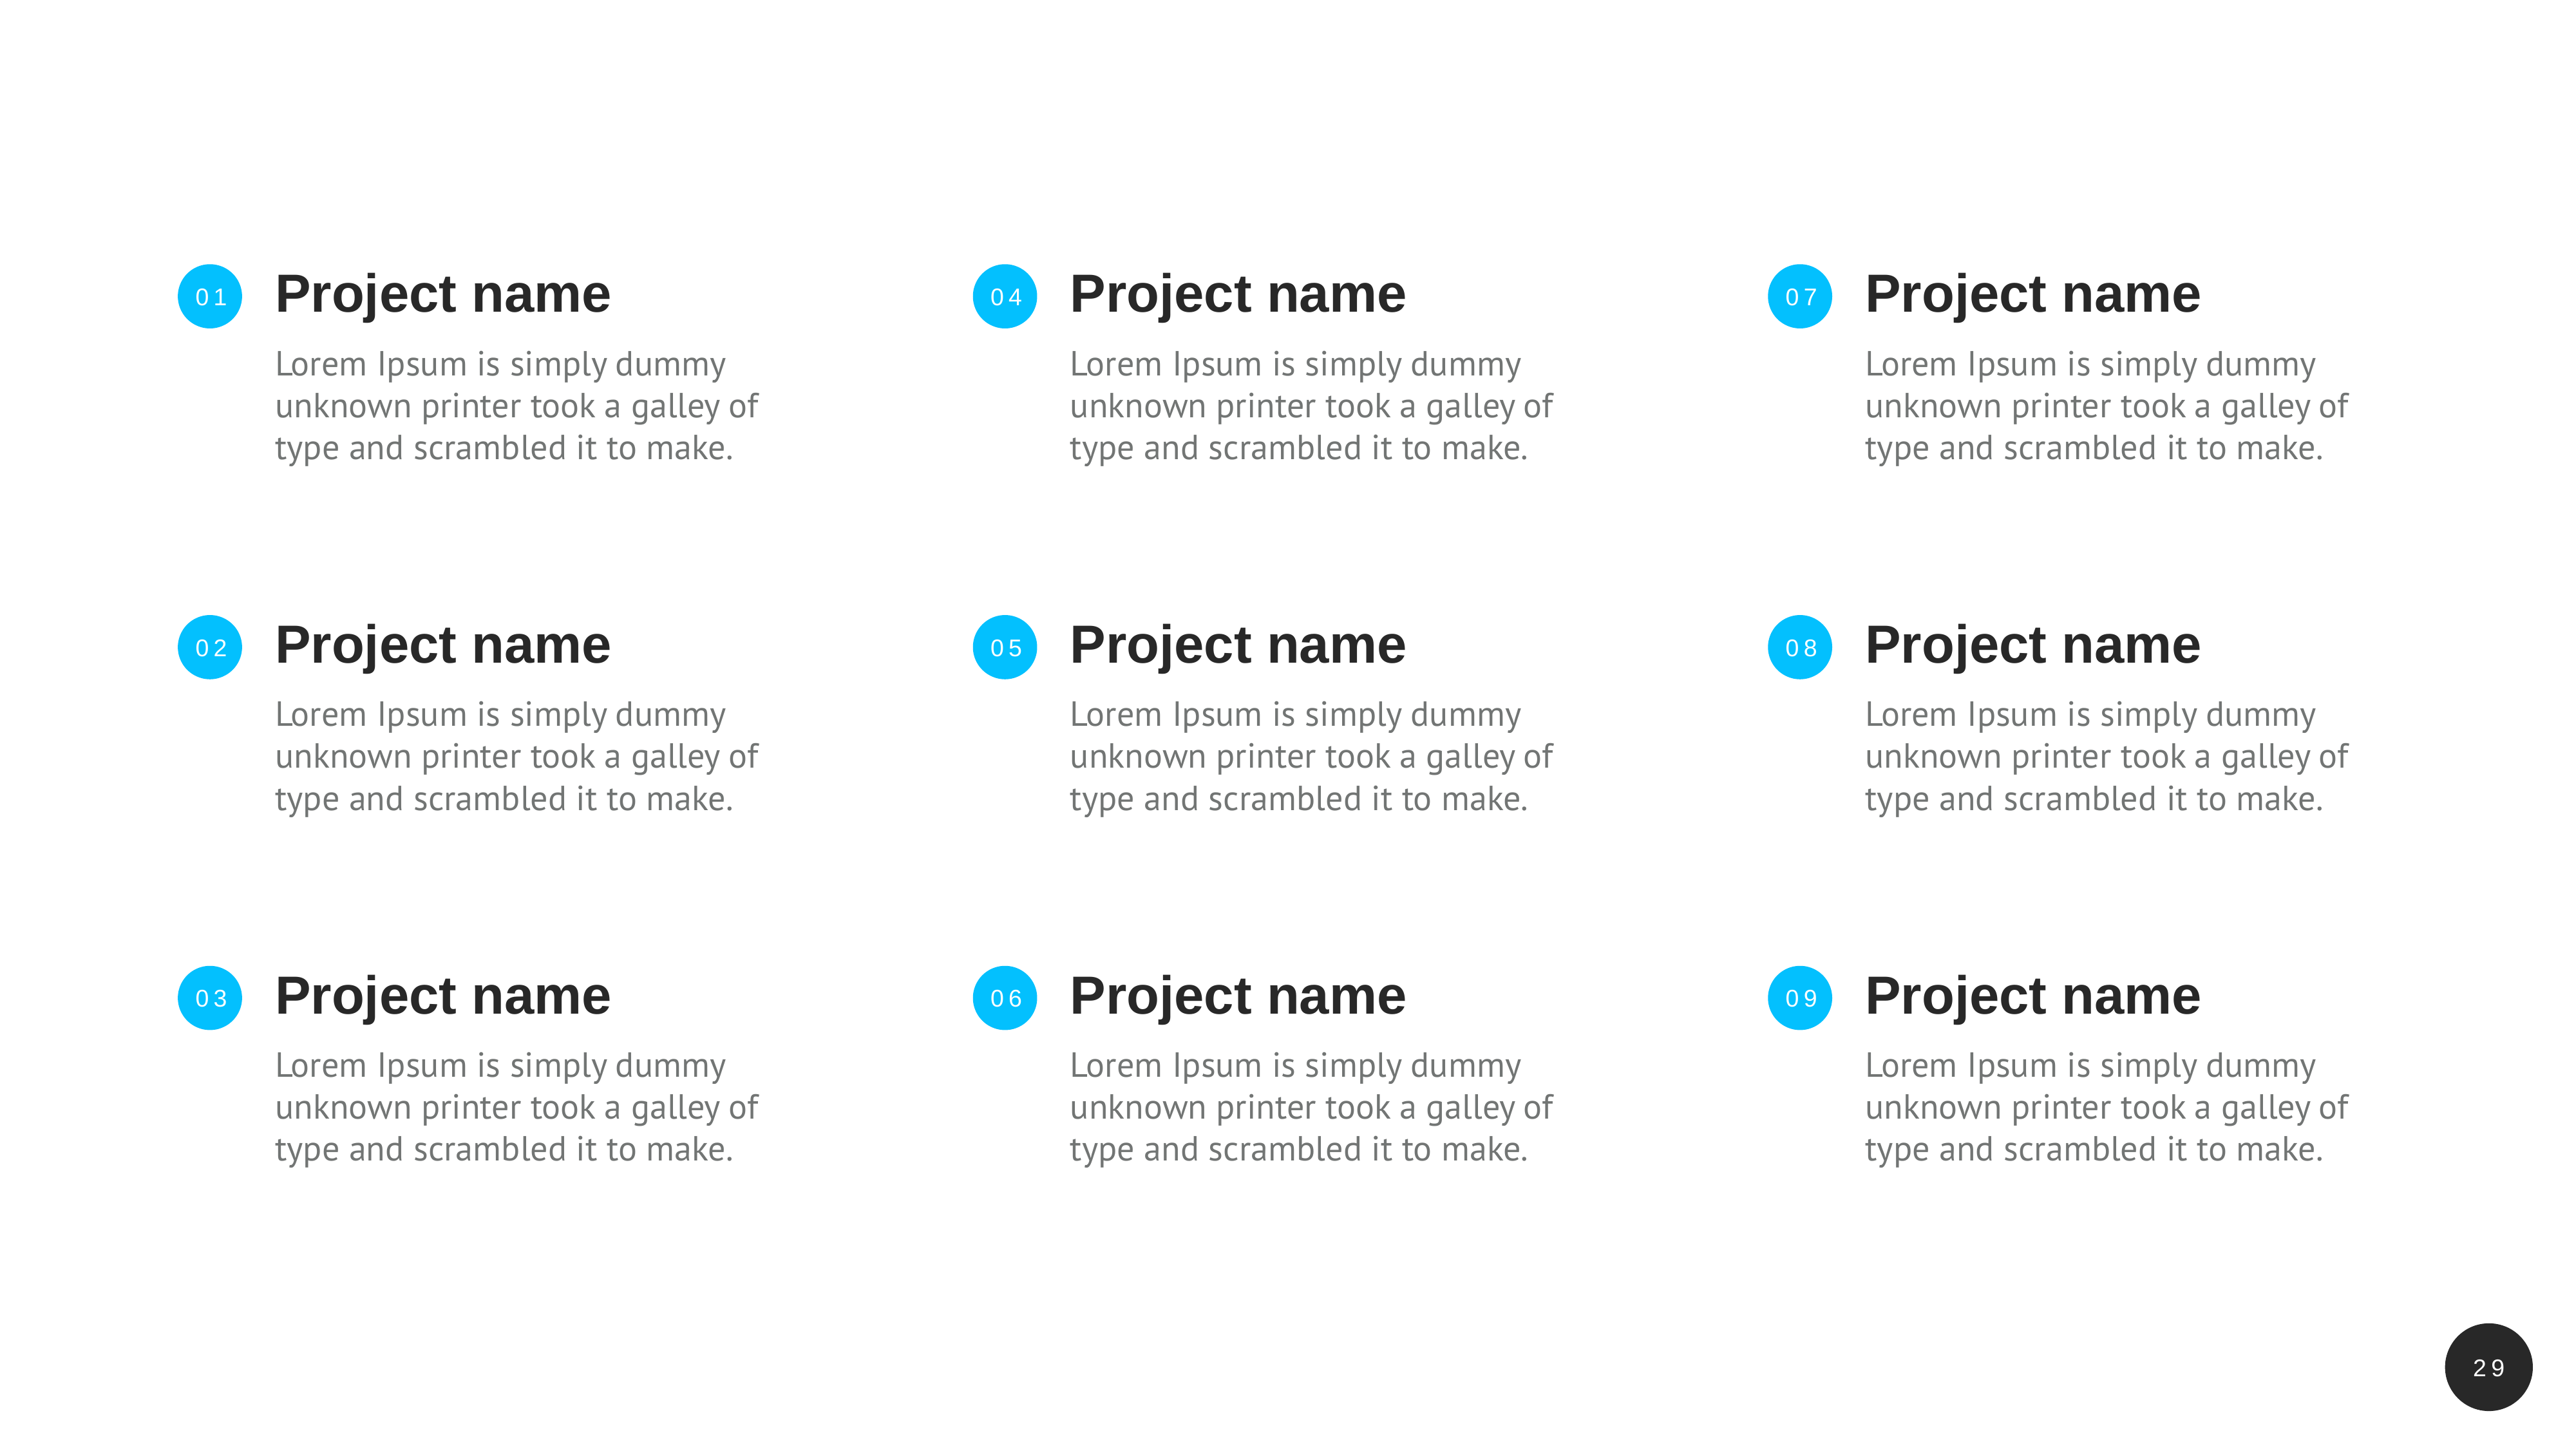

Project name
Project name
Project name

01

04

07
Lorem Ipsum is simply dummy unknown printer took a galley of type and scrambled it to make.
Lorem Ipsum is simply dummy unknown printer took a galley of type and scrambled it to make.
Lorem Ipsum is simply dummy unknown printer took a galley of type and scrambled it to make.
Project name
Project name
Project name

02

05

08
Lorem Ipsum is simply dummy unknown printer took a galley of type and scrambled it to make.
Lorem Ipsum is simply dummy unknown printer took a galley of type and scrambled it to make.
Lorem Ipsum is simply dummy unknown printer took a galley of type and scrambled it to make.
Project name
Project name
Project name

06

09

03
Lorem Ipsum is simply dummy unknown printer took a galley of type and scrambled it to make.
Lorem Ipsum is simply dummy unknown printer took a galley of type and scrambled it to make.
Lorem Ipsum is simply dummy unknown printer took a galley of type and scrambled it to make.
29